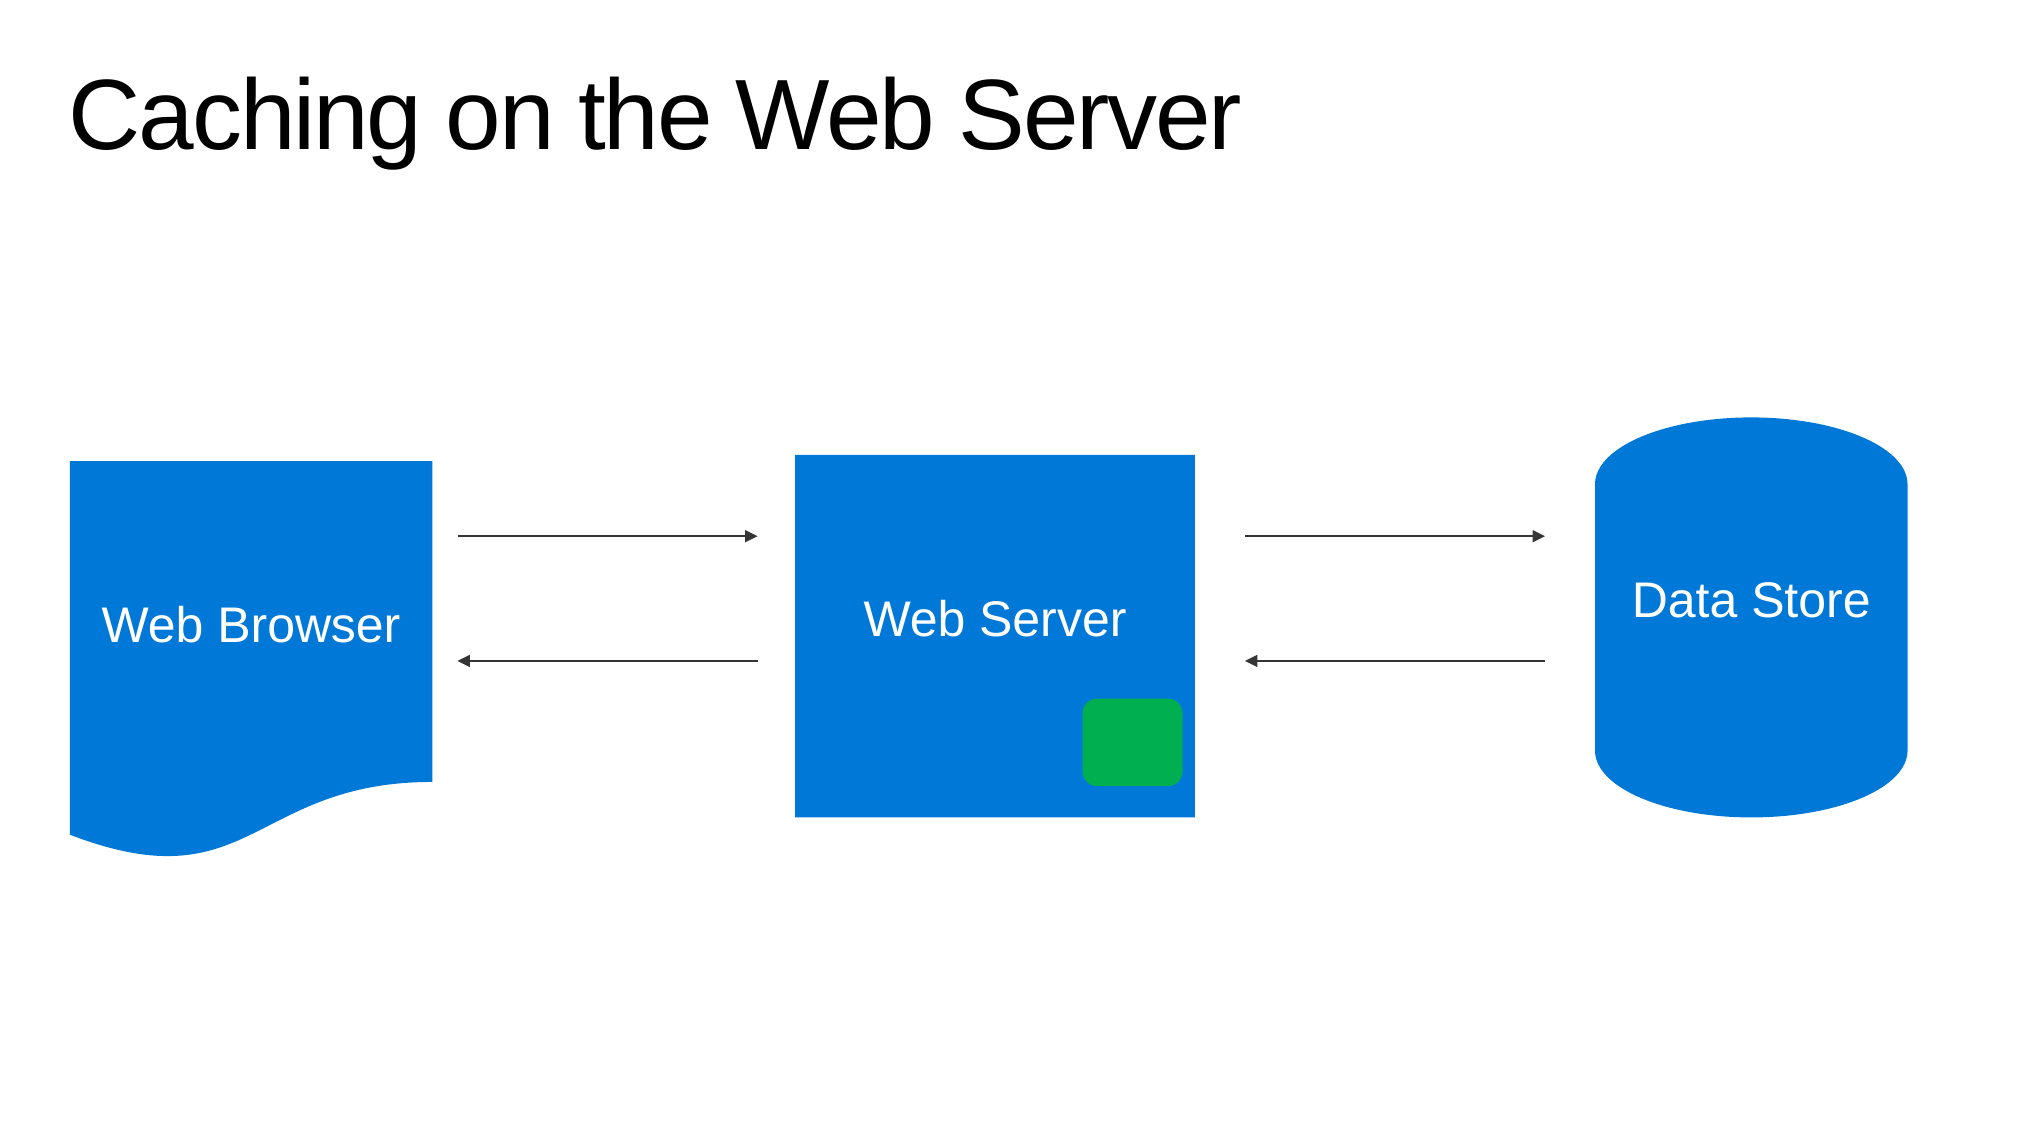

# Caching on the Web Server
Data Store

Web Server

Web Browser